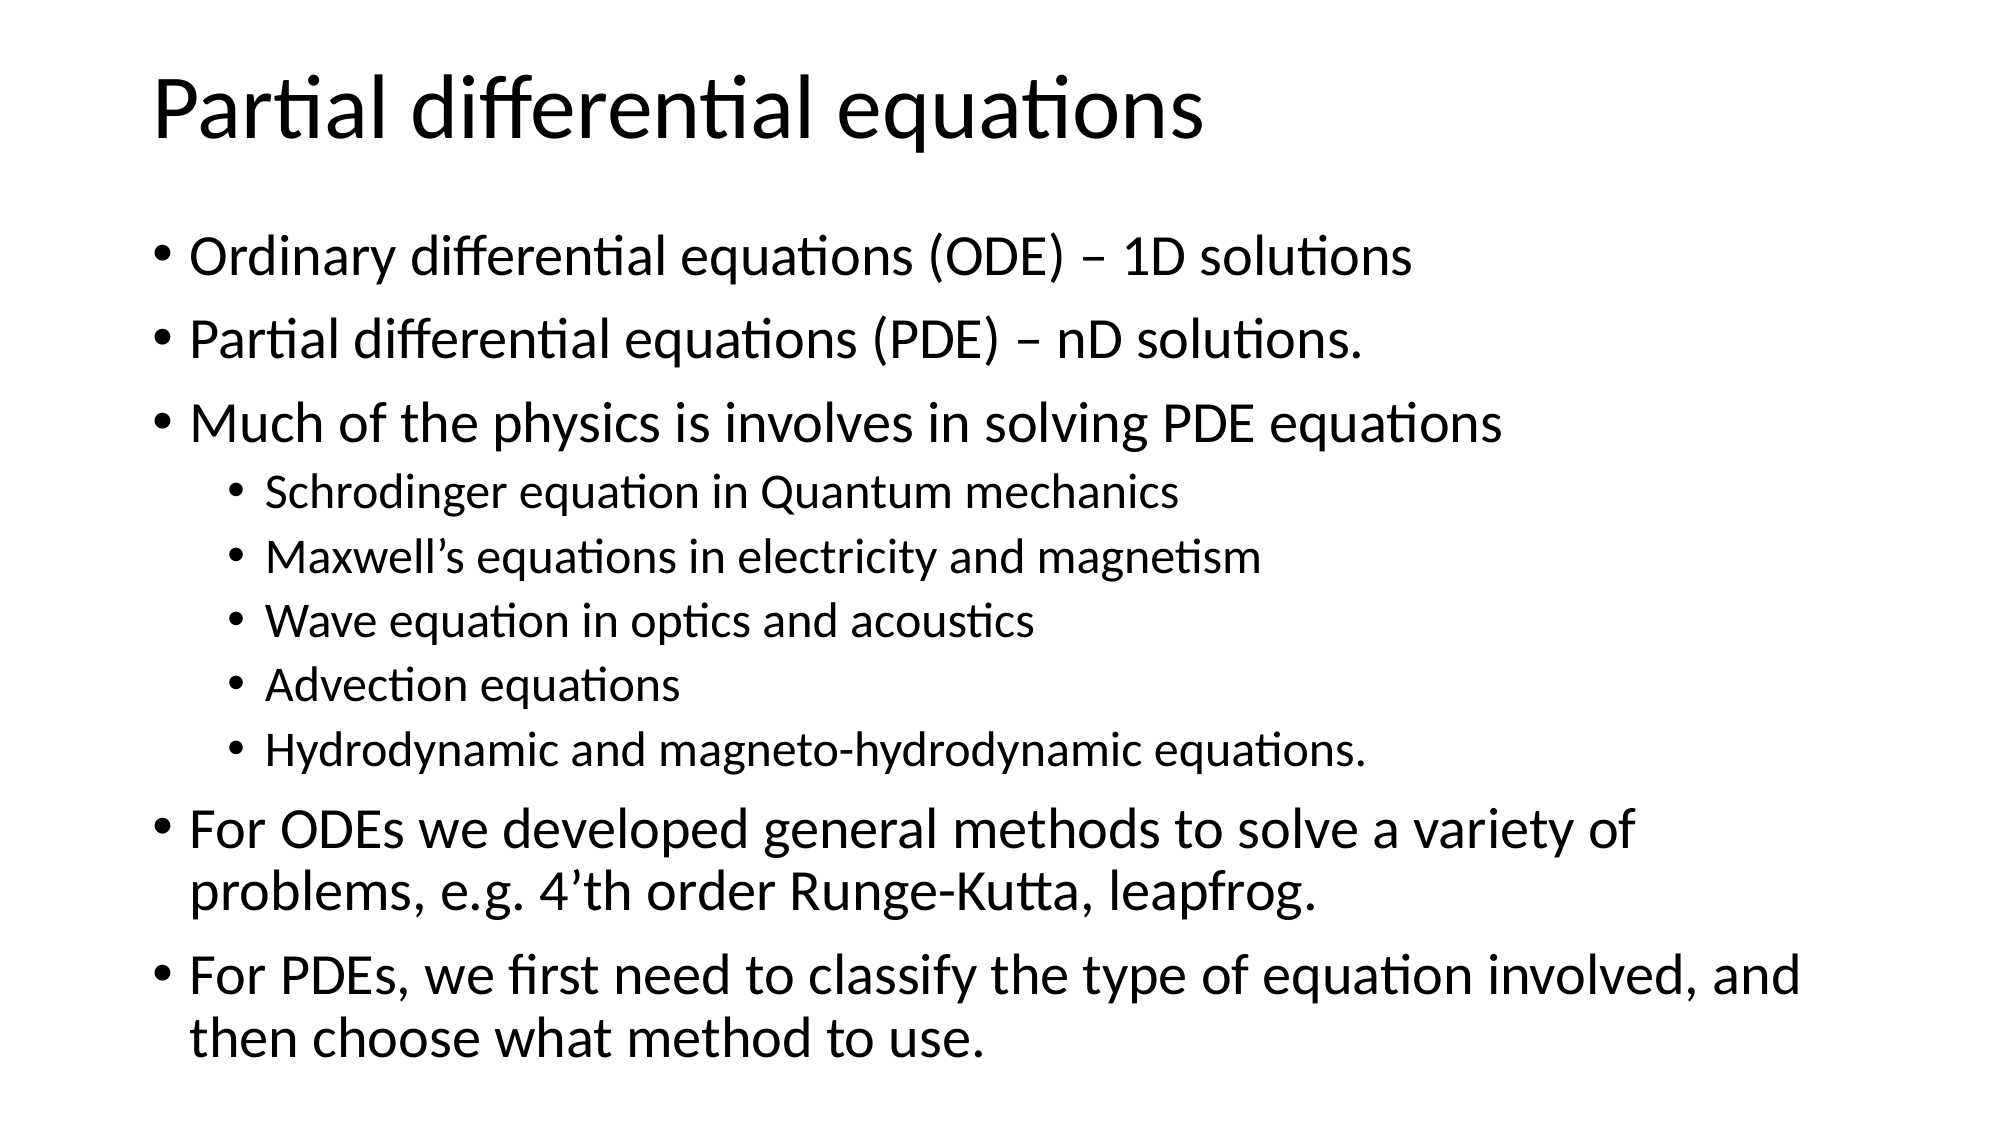

# Partial differential equations
Ordinary differential equations (ODE) – 1D solutions
Partial differential equations (PDE) – nD solutions.
Much of the physics is involves in solving PDE equations
Schrodinger equation in Quantum mechanics
Maxwell’s equations in electricity and magnetism
Wave equation in optics and acoustics
Advection equations
Hydrodynamic and magneto-hydrodynamic equations.
For ODEs we developed general methods to solve a variety of problems, e.g. 4’th order Runge-Kutta, leapfrog.
For PDEs, we first need to classify the type of equation involved, and then choose what method to use.